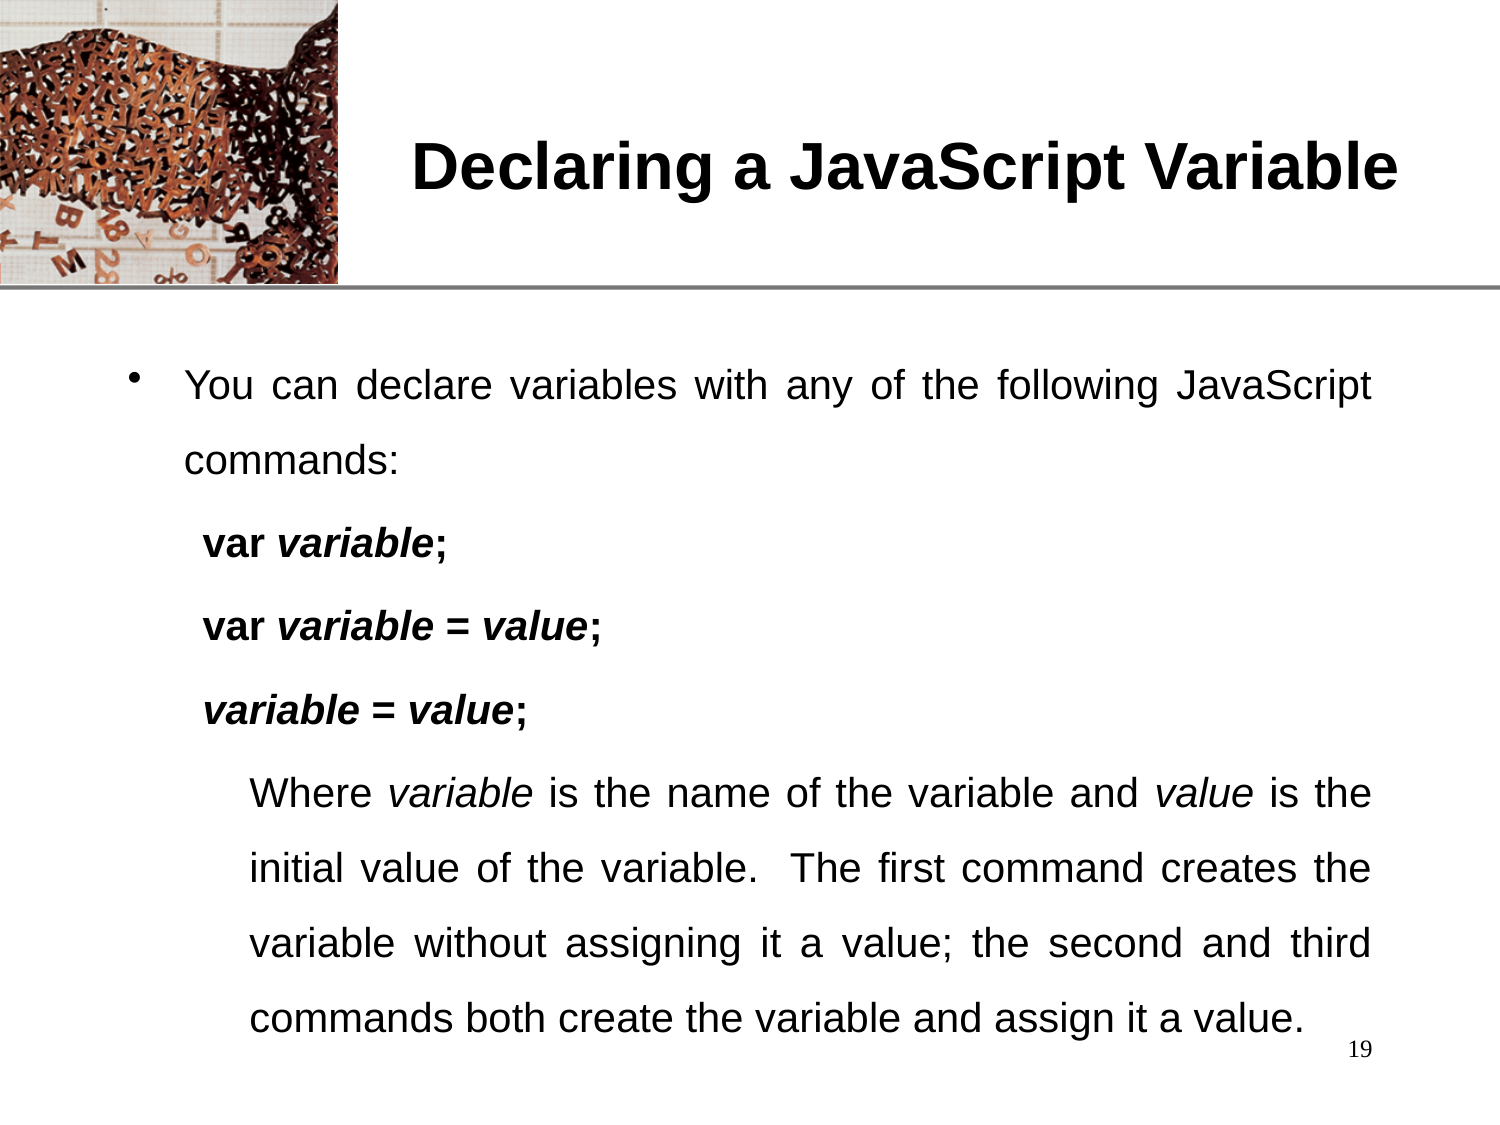

# Declaring a JavaScript Variable
You can declare variables with any of the following JavaScript commands:
var variable;
var variable = value;
variable = value;
	Where variable is the name of the variable and value is the initial value of the variable.  The first command creates the variable without assigning it a value; the second and third commands both create the variable and assign it a value.
19